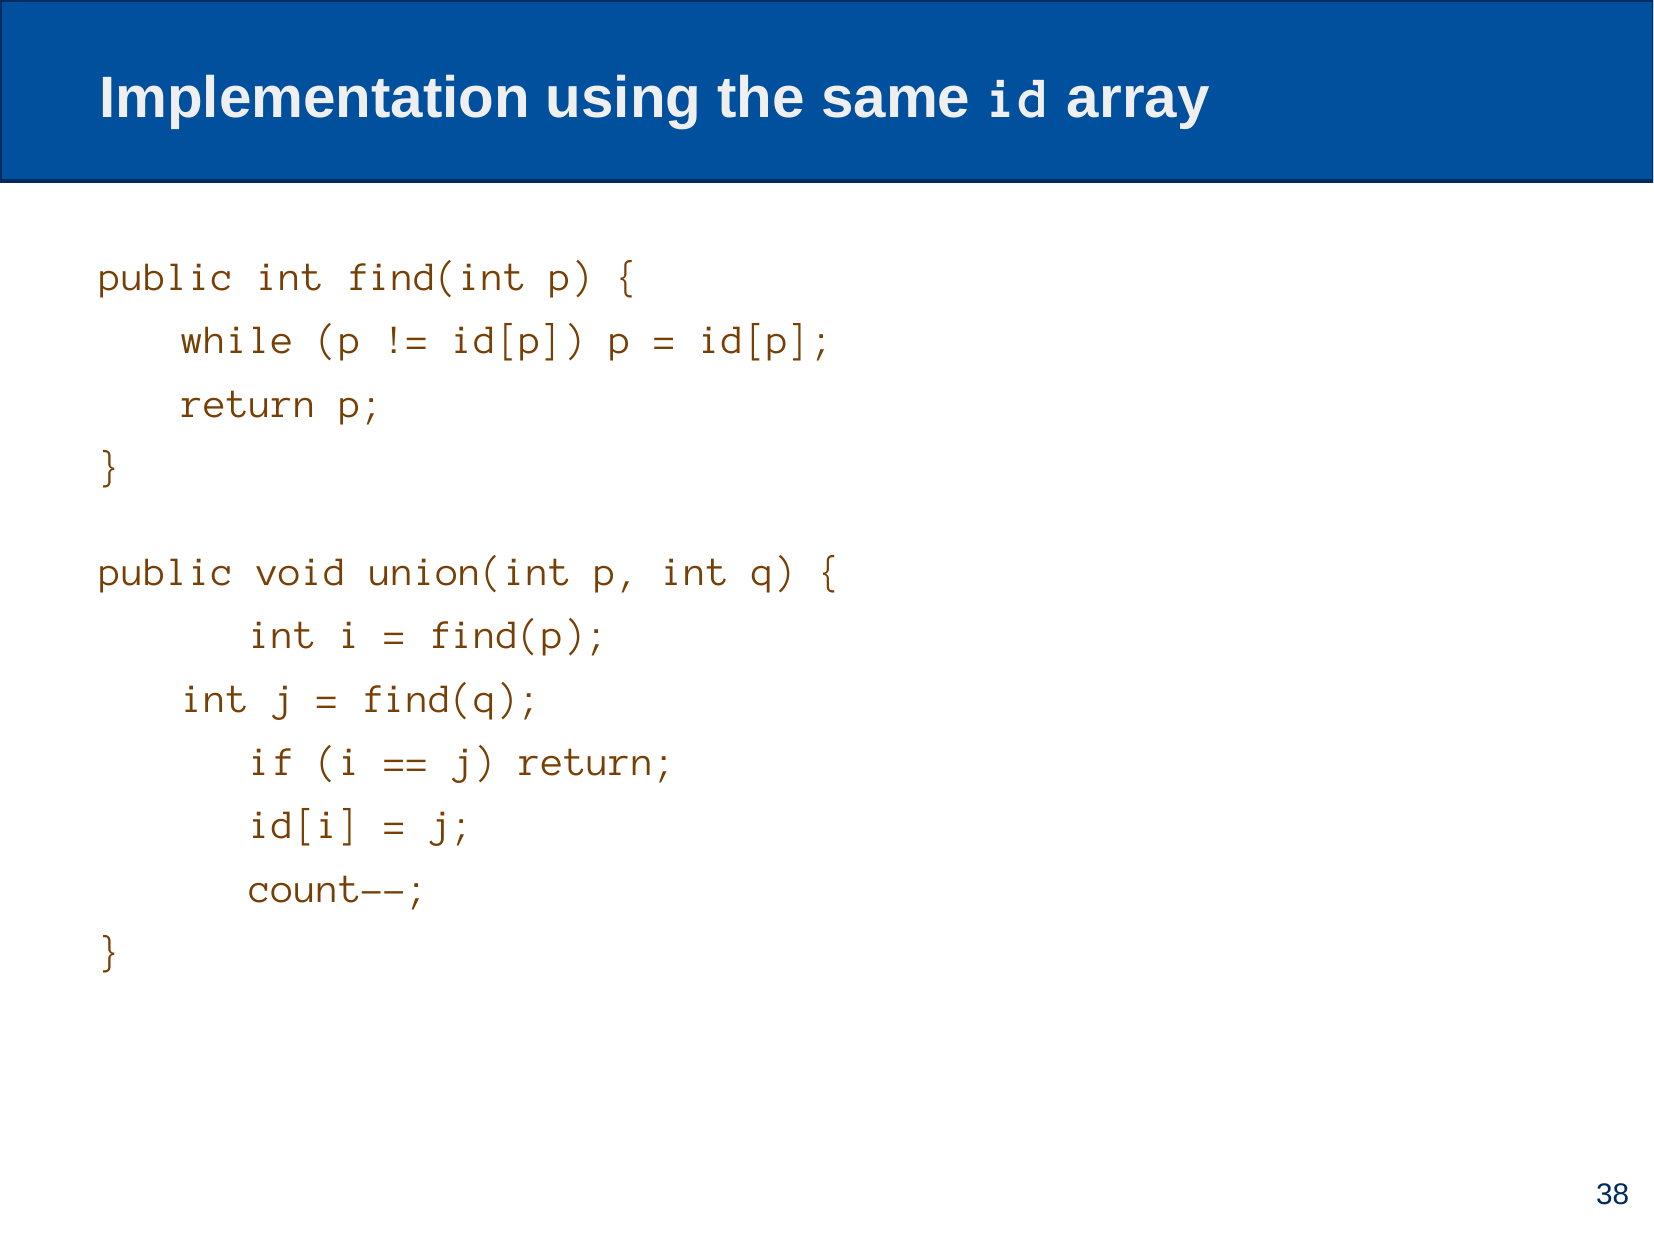

# Implementation using the same id array
public int find(int p) {
while (p != id[p]) p = id[p];
return p;
}

public void union(int p, int q) {
	int i = find(p);
int j = find(q);
	if (i == j) return;
	id[i] = j;
	count--;
}

38